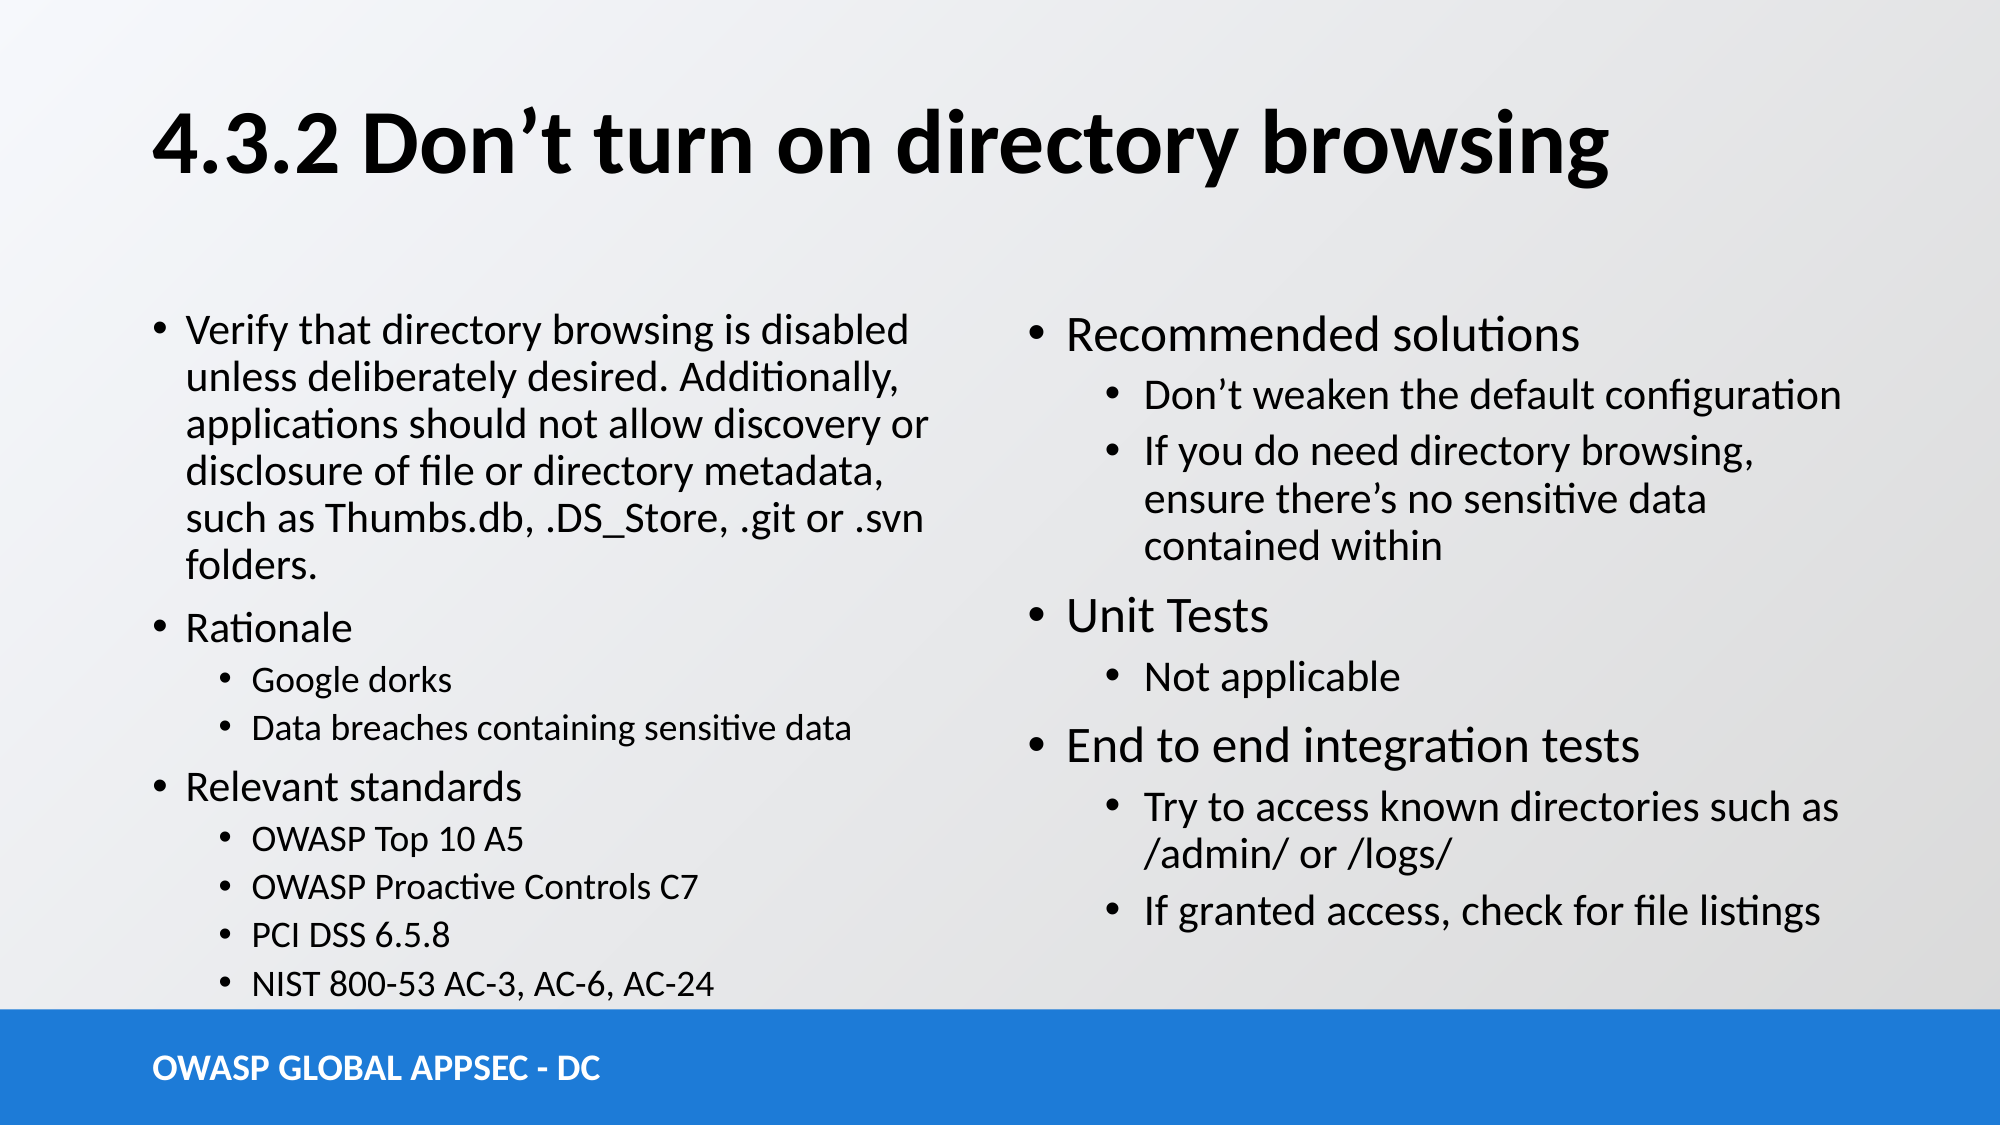

# 4.3.2 Don’t turn on directory browsing
Verify that directory browsing is disabled unless deliberately desired. Additionally, applications should not allow discovery or disclosure of file or directory metadata, such as Thumbs.db, .DS_Store, .git or .svn folders.
Rationale
Google dorks
Data breaches containing sensitive data
Relevant standards
OWASP Top 10 A5
OWASP Proactive Controls C7
PCI DSS 6.5.8
NIST 800-53 AC-3, AC-6, AC-24

Recommended solutions
Don’t weaken the default configuration
If you do need directory browsing, ensure there’s no sensitive data contained within
Unit Tests
Not applicable
End to end integration tests
Try to access known directories such as /admin/ or /logs/
If granted access, check for file listings